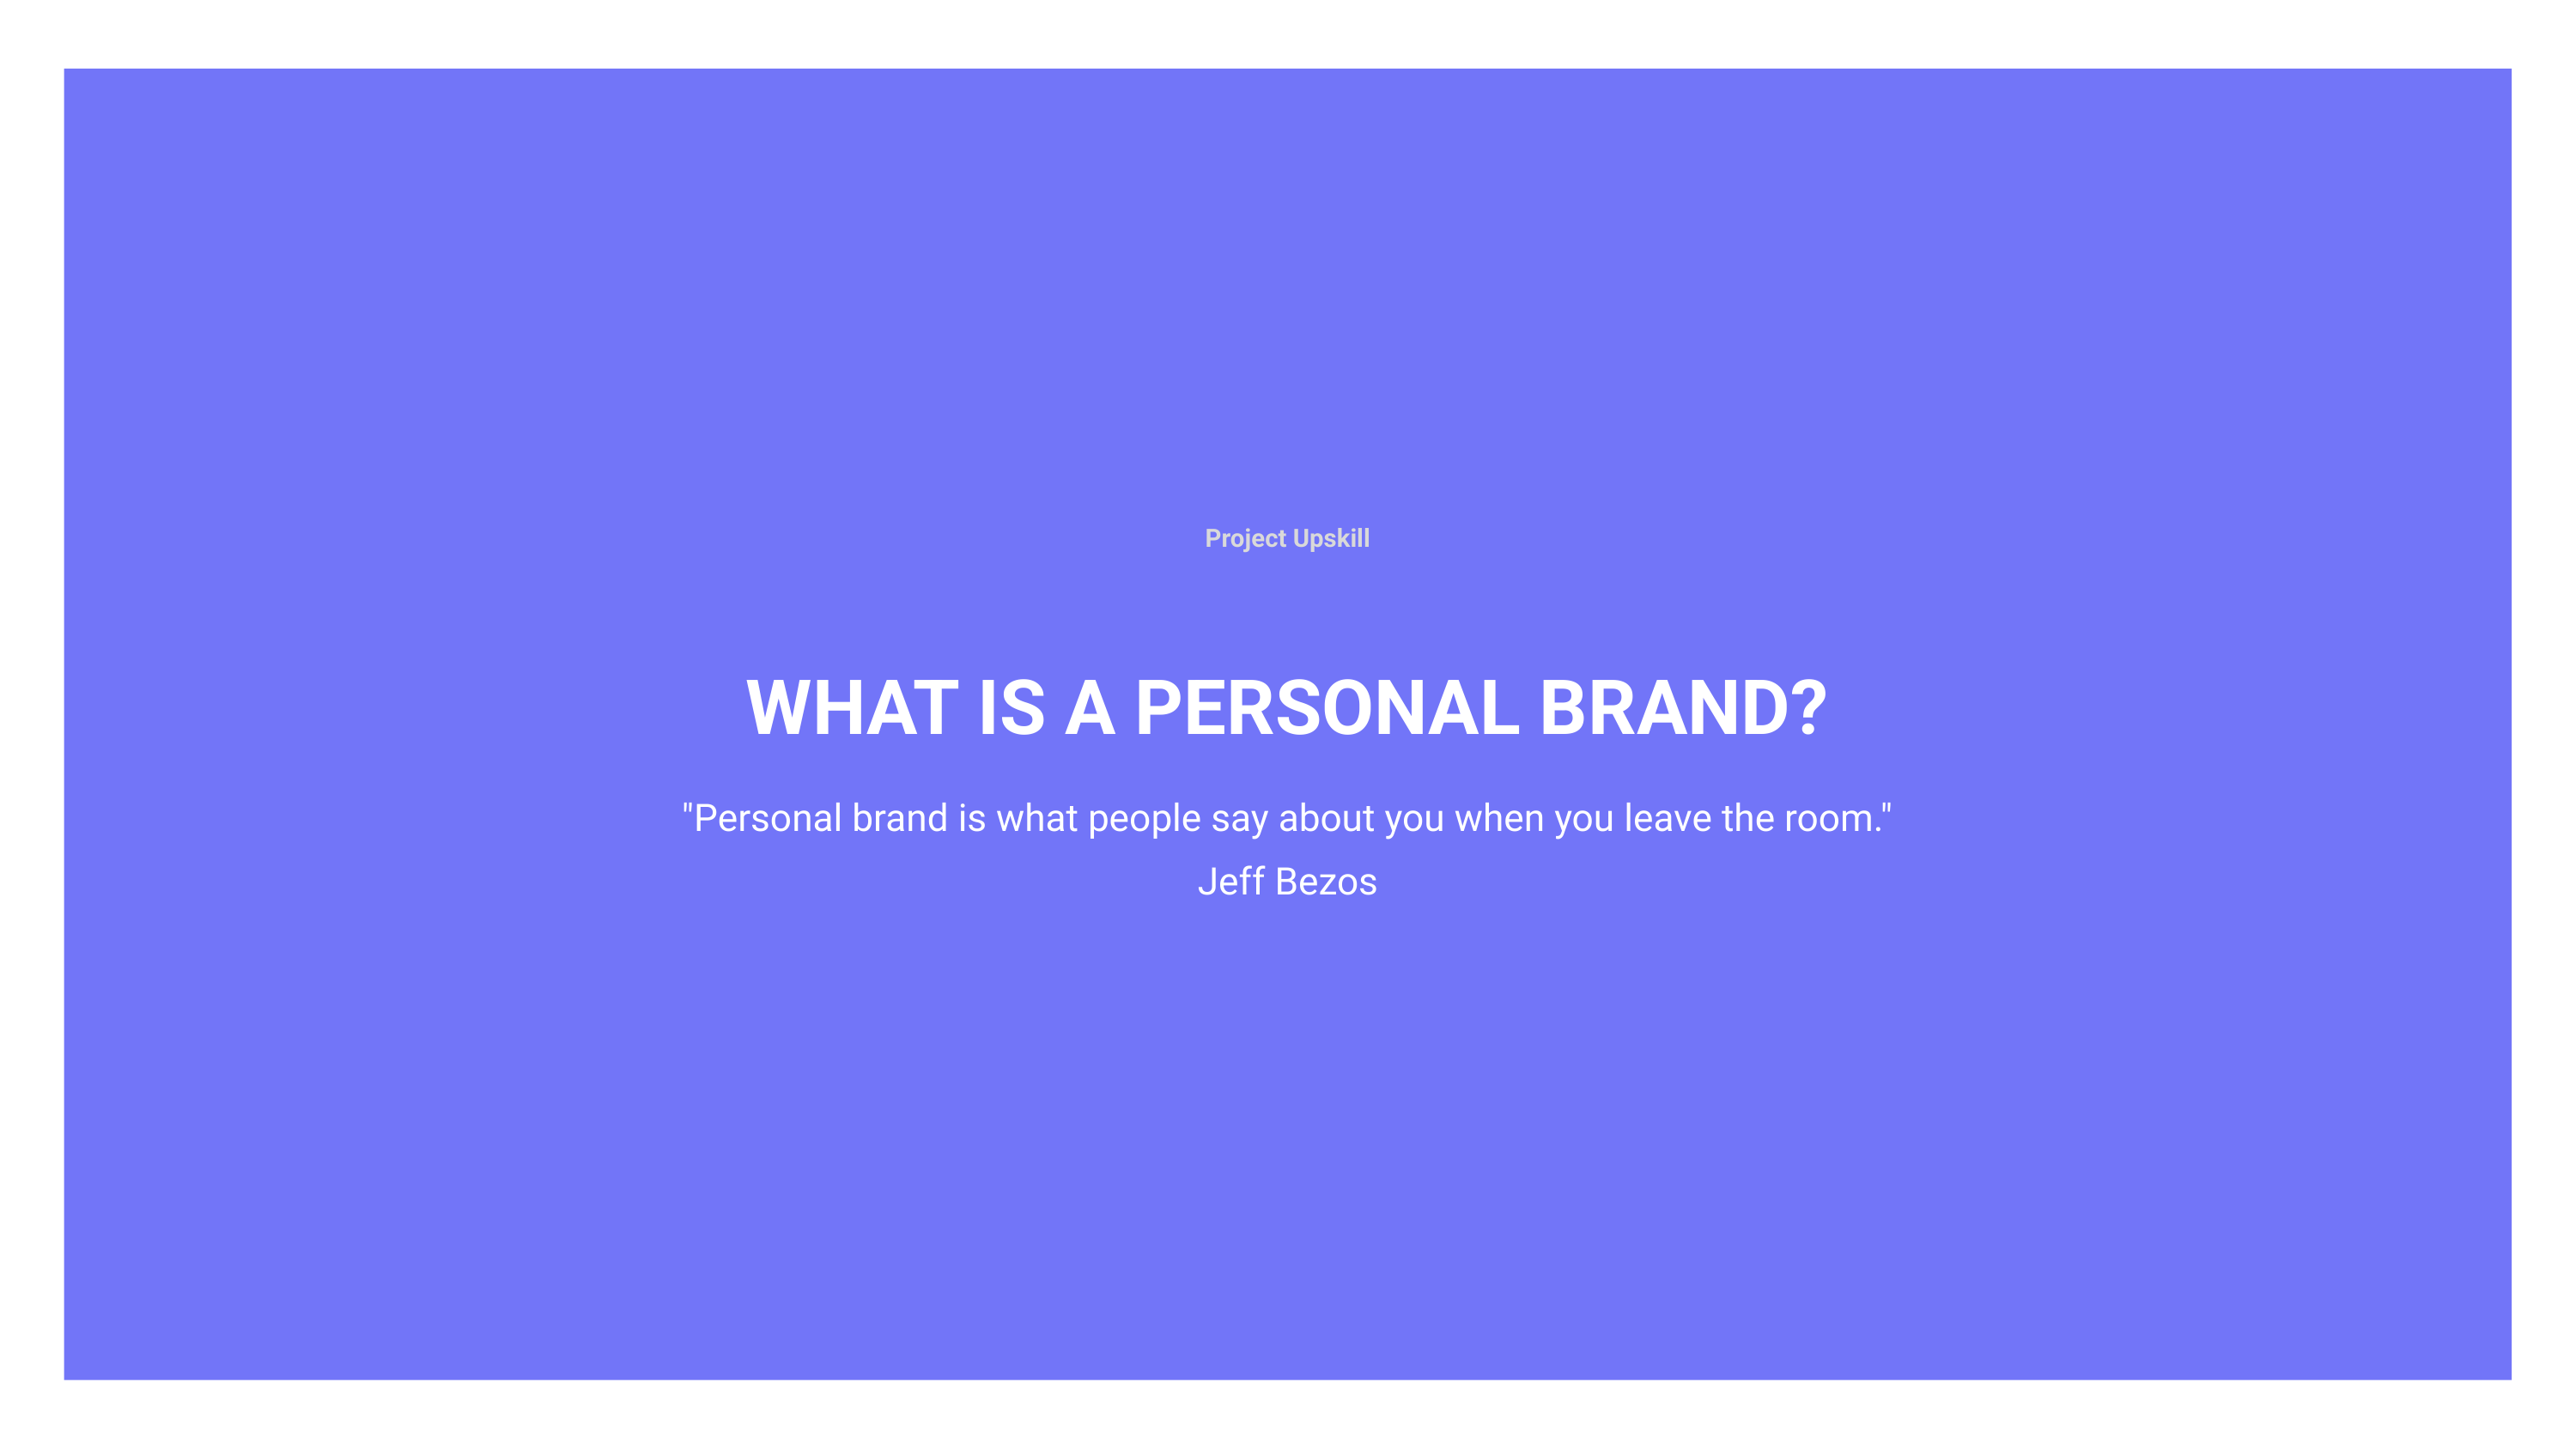

Project Upskill

WHAT IS A PERSONAL BRAND?
"Personal brand is what people say about you when you leave the room."
Jeff Bezos